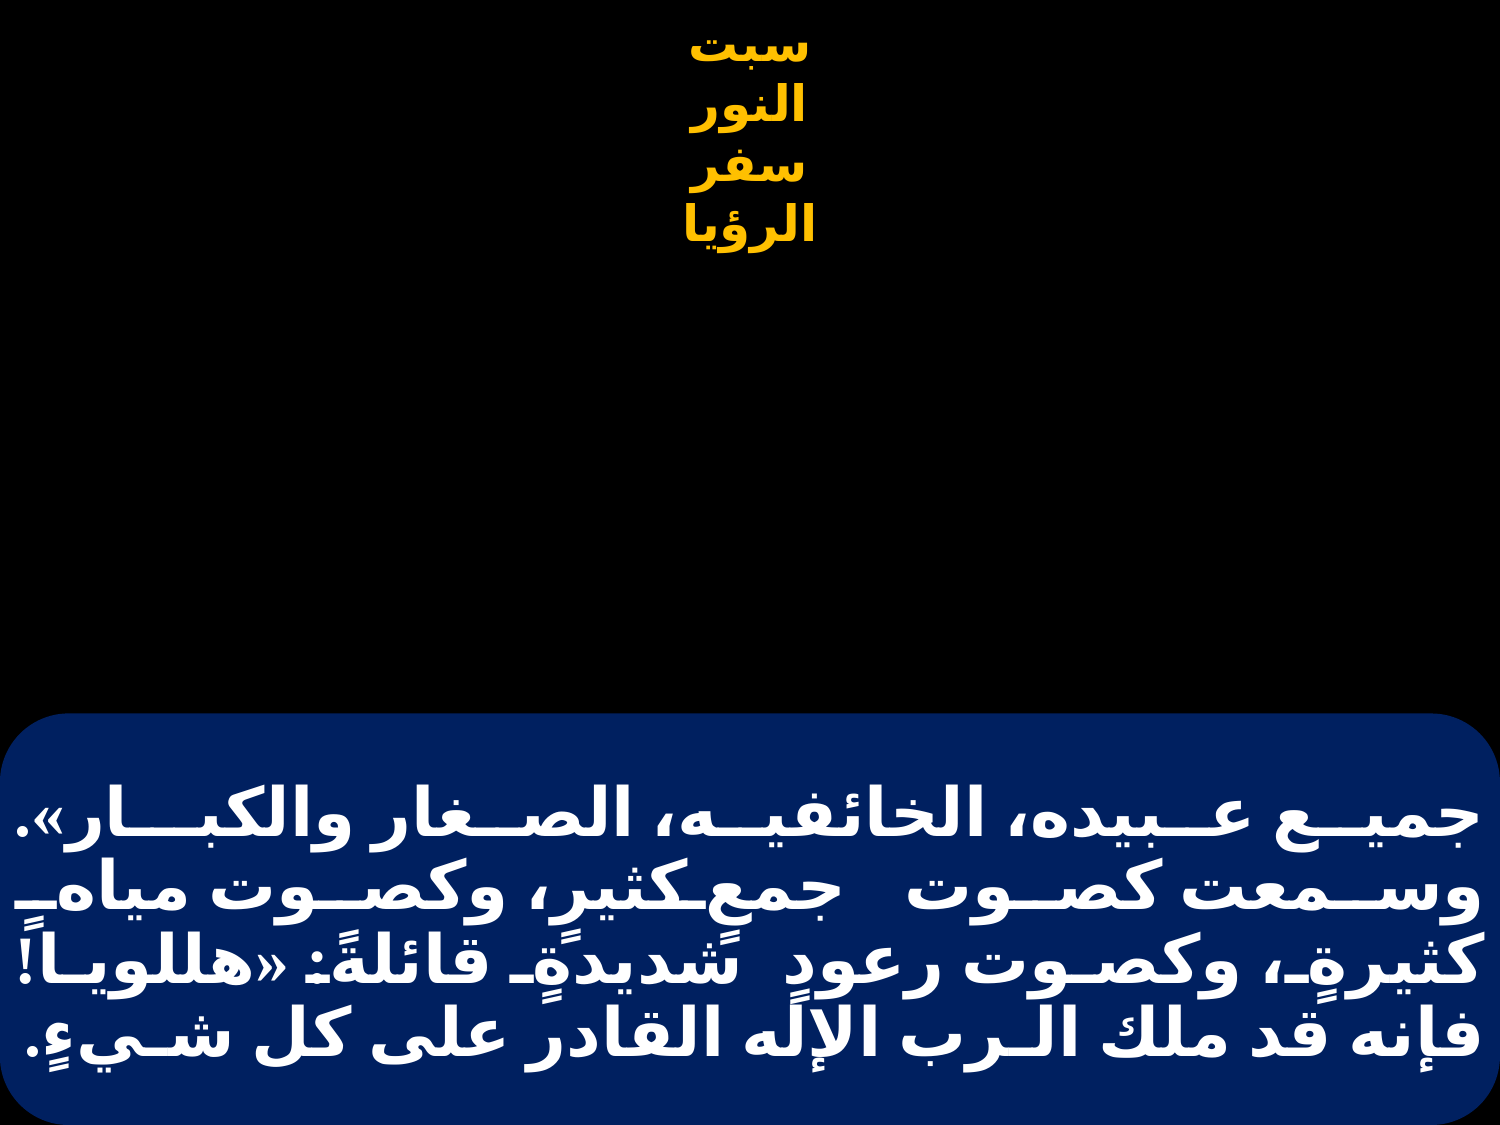

# جميع عبيده، الخائفيه، الصغار والكبـار». وسمعت كصوت جمعٍ كثيرٍ، وكصوت مياهٍ كثيرةٍ، وكصوت رعودٍ شديدةٍ قائلةً: «هللويا! فإنه قد ملك الـرب الإله القادر على كل شـيءٍ.